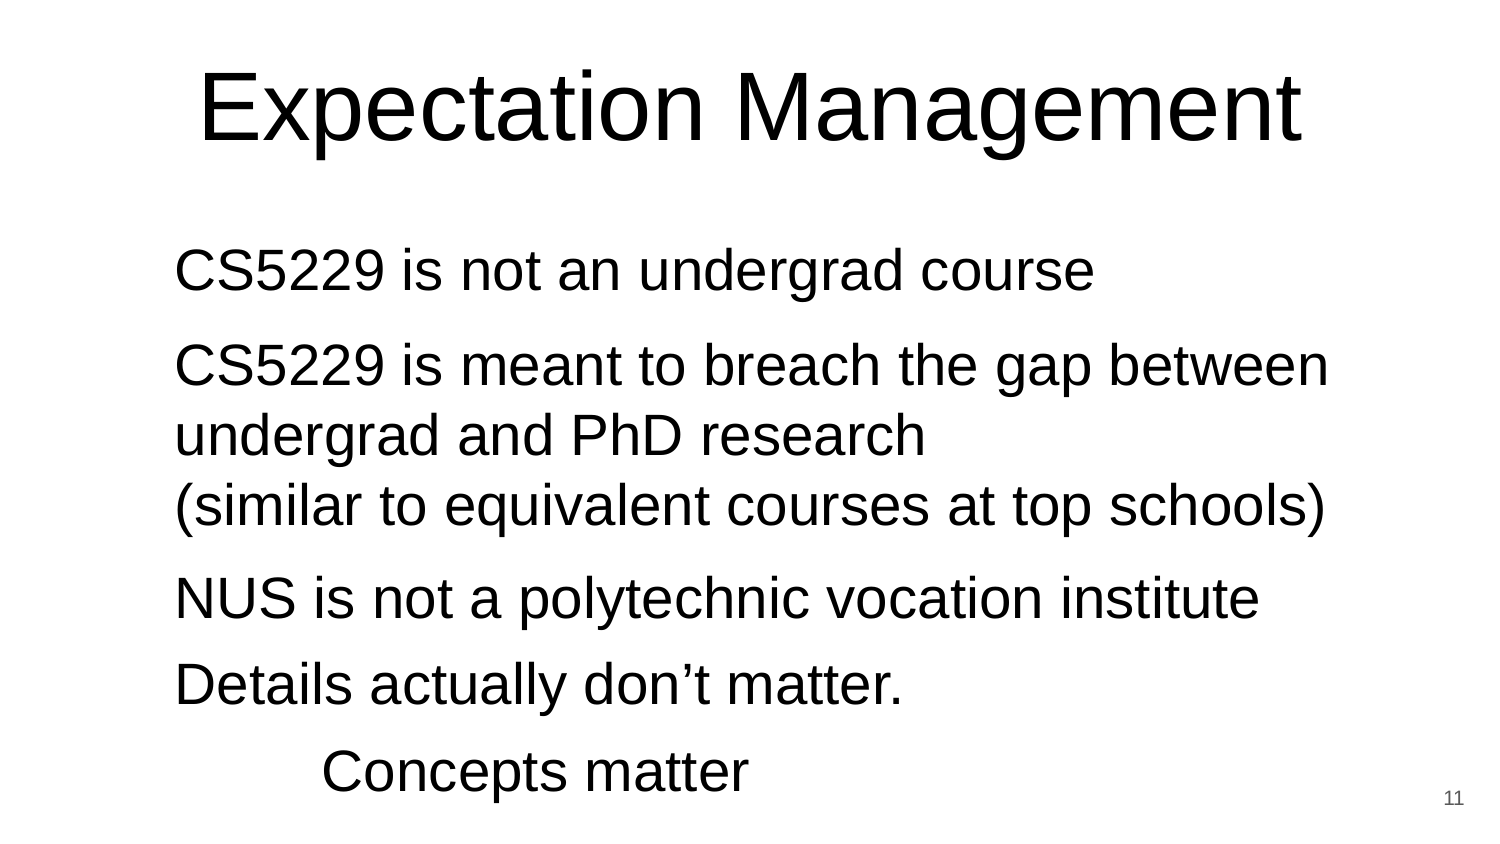

# Expectation Management
CS5229 is not an undergrad course
CS5229 is meant to breach the gap between undergrad and PhD research
(similar to equivalent courses at top schools)
NUS is not a polytechnic vocation institute
Details actually don’t matter.
Concepts matter
11